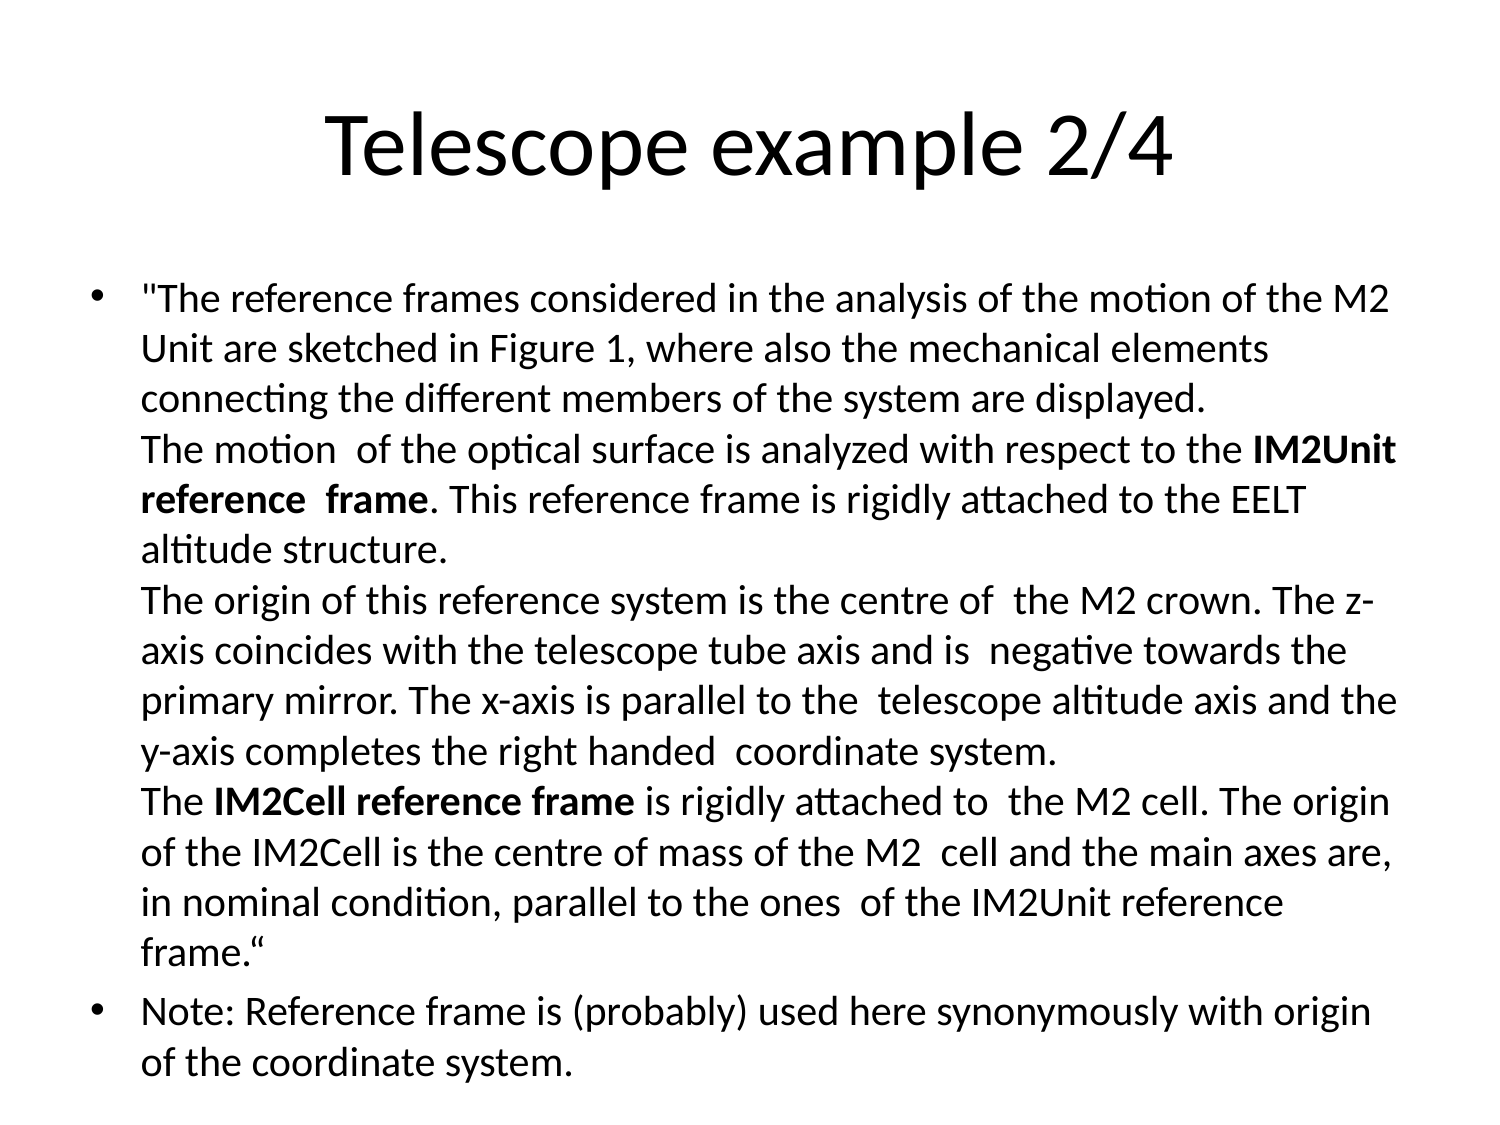

# Telescope example 2/4
"The reference frames considered in the analysis of the motion of the M2  Unit are sketched in Figure 1, where also the mechanical elements  connecting the different members of the system are displayed.
The motion  of the optical surface is analyzed with respect to the IM2Unit reference  frame. This reference frame is rigidly attached to the EELT  altitude structure.
The origin of this reference system is the centre of  the M2 crown. The z-axis coincides with the telescope tube axis and is  negative towards the primary mirror. The x-axis is parallel to the  telescope altitude axis and the y-axis completes the right handed  coordinate system.
The IM2Cell reference frame is rigidly attached to  the M2 cell. The origin of the IM2Cell is the centre of mass of the M2  cell and the main axes are, in nominal condition, parallel to the ones  of the IM2Unit reference frame.“
Note: Reference frame is (probably) used here synonymously with origin of the coordinate system.